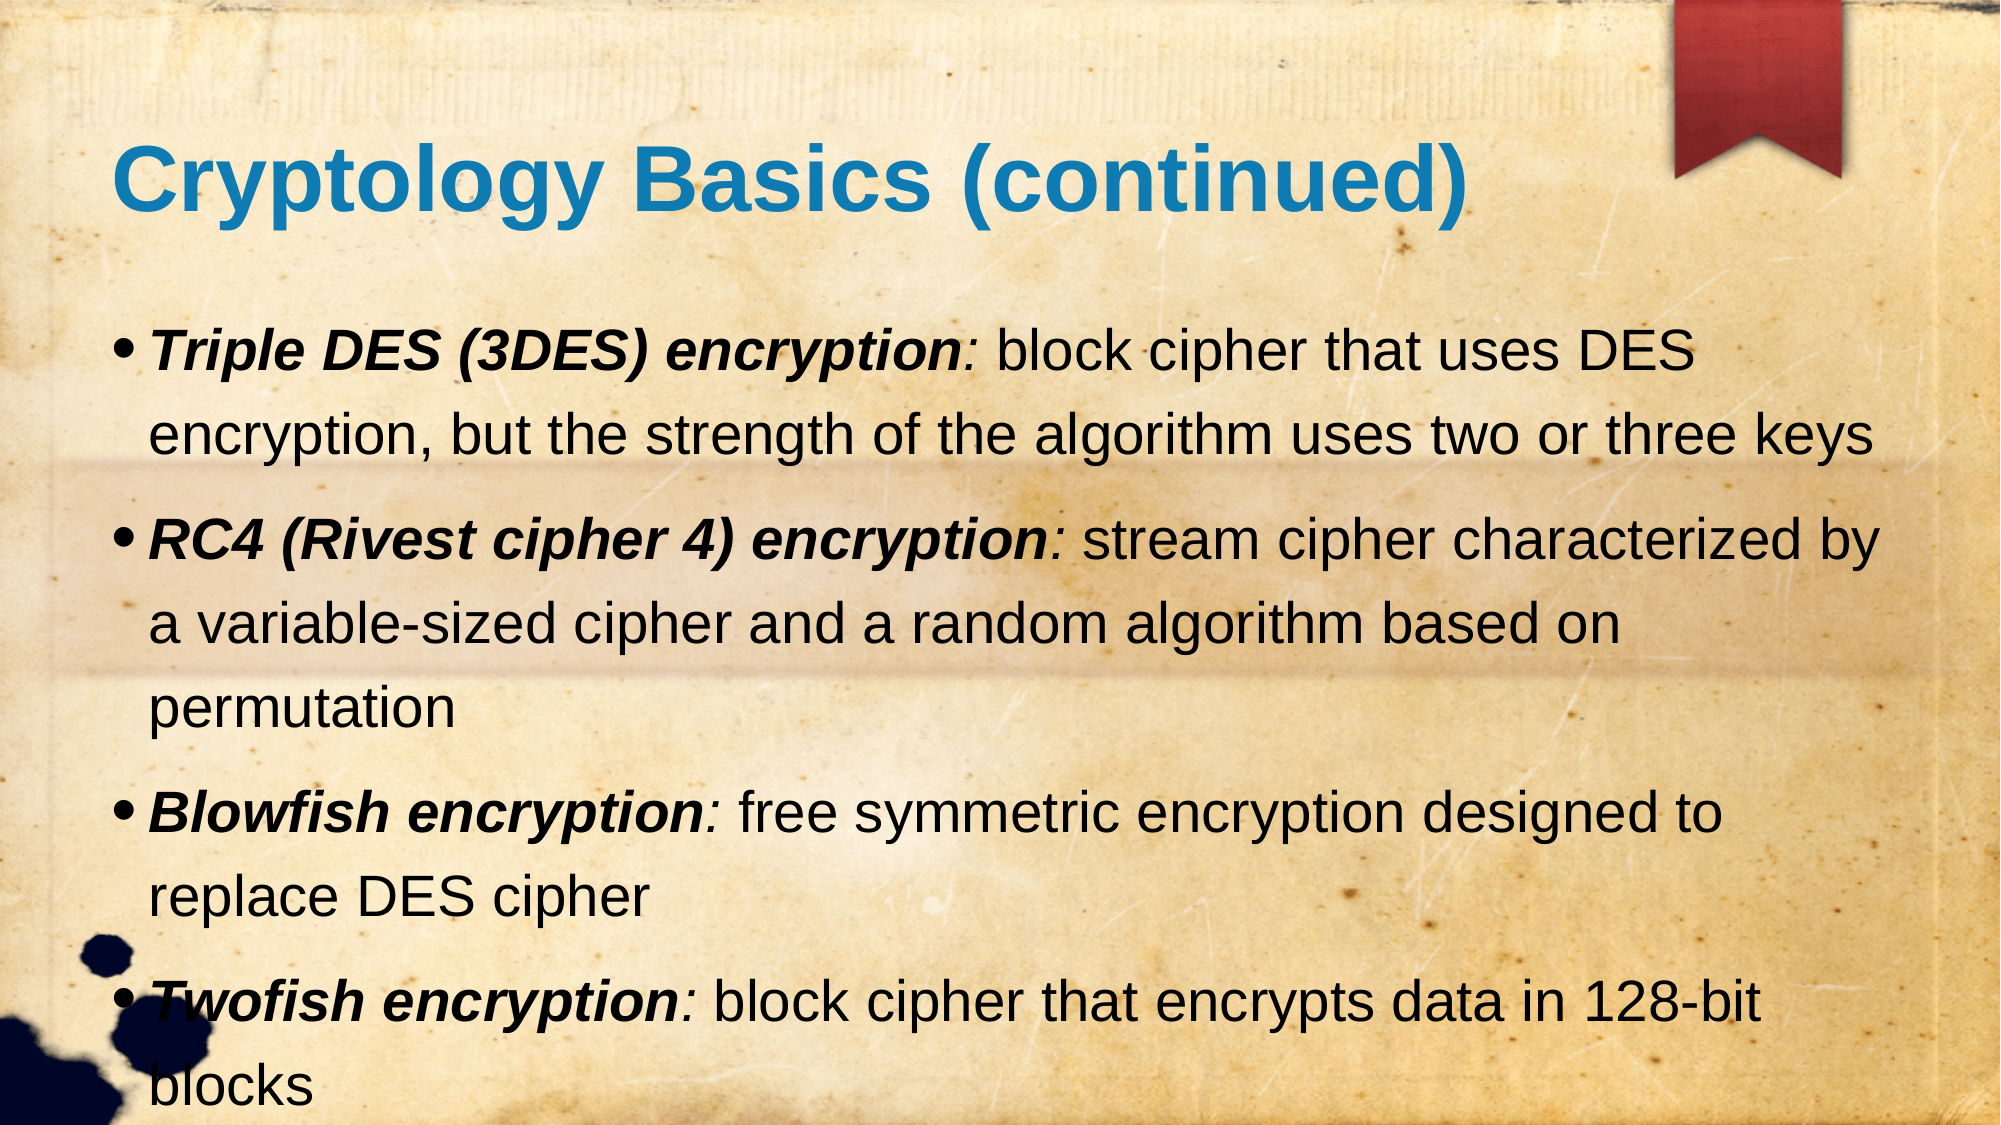

Cryptology Basics (continued)
Triple DES (3DES) encryption: block cipher that uses DES encryption, but the strength of the algorithm uses two or three keys
RC4 (Rivest cipher 4) encryption: stream cipher characterized by a variable-sized cipher and a random algorithm based on permutation
Blowfish encryption: free symmetric encryption designed to replace DES cipher
Twofish encryption: block cipher that encrypts data in 128-bit blocks